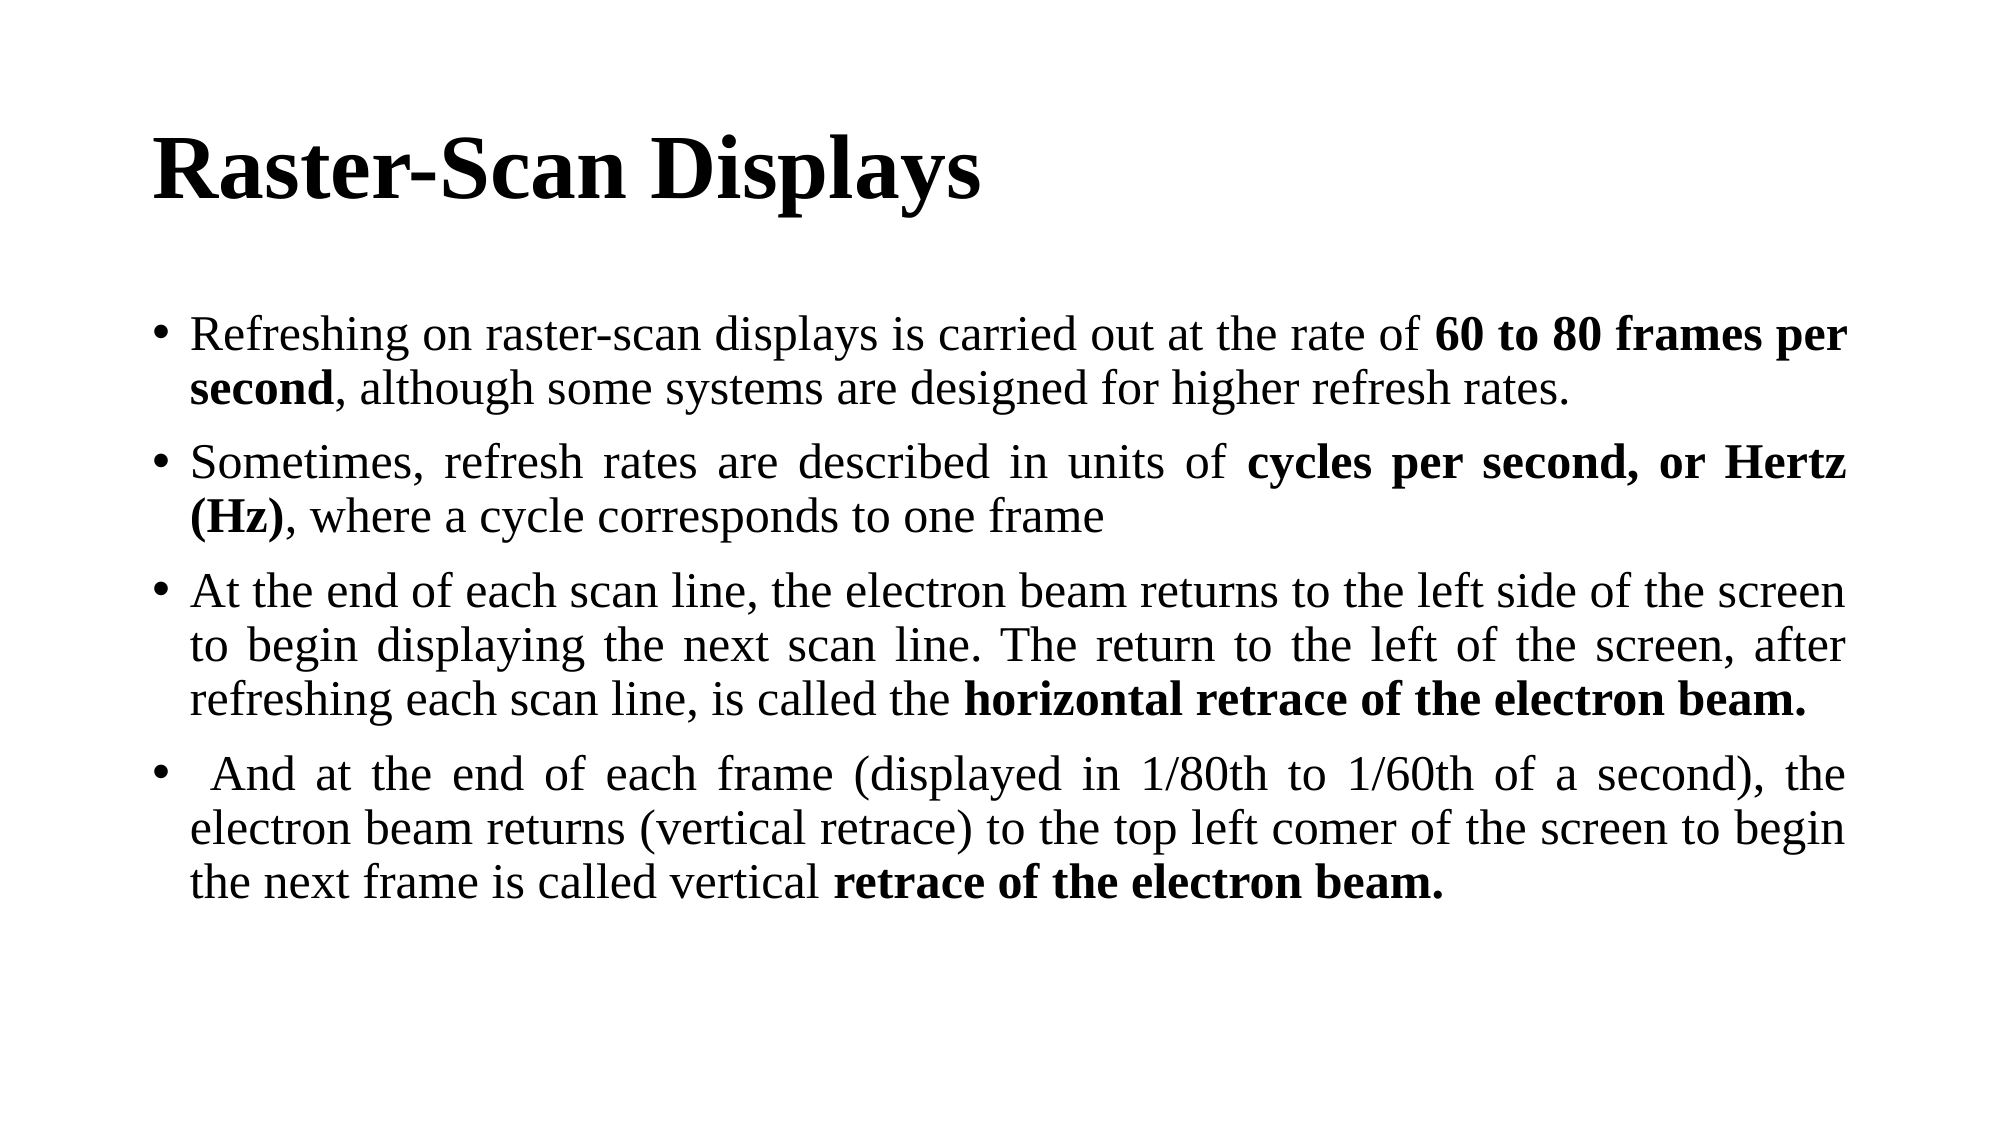

# Raster-Scan Displays
Refreshing on raster-scan displays is carried out at the rate of 60 to 80 frames per second, although some systems are designed for higher refresh rates.
Sometimes, refresh rates are described in units of cycles per second, or Hertz (Hz), where a cycle corresponds to one frame
At the end of each scan line, the electron beam returns to the left side of the screen to begin displaying the next scan line. The return to the left of the screen, after refreshing each scan line, is called the horizontal retrace of the electron beam.
 And at the end of each frame (displayed in 1/80th to 1/60th of a second), the electron beam returns (vertical retrace) to the top left comer of the screen to begin the next frame is called vertical retrace of the electron beam.